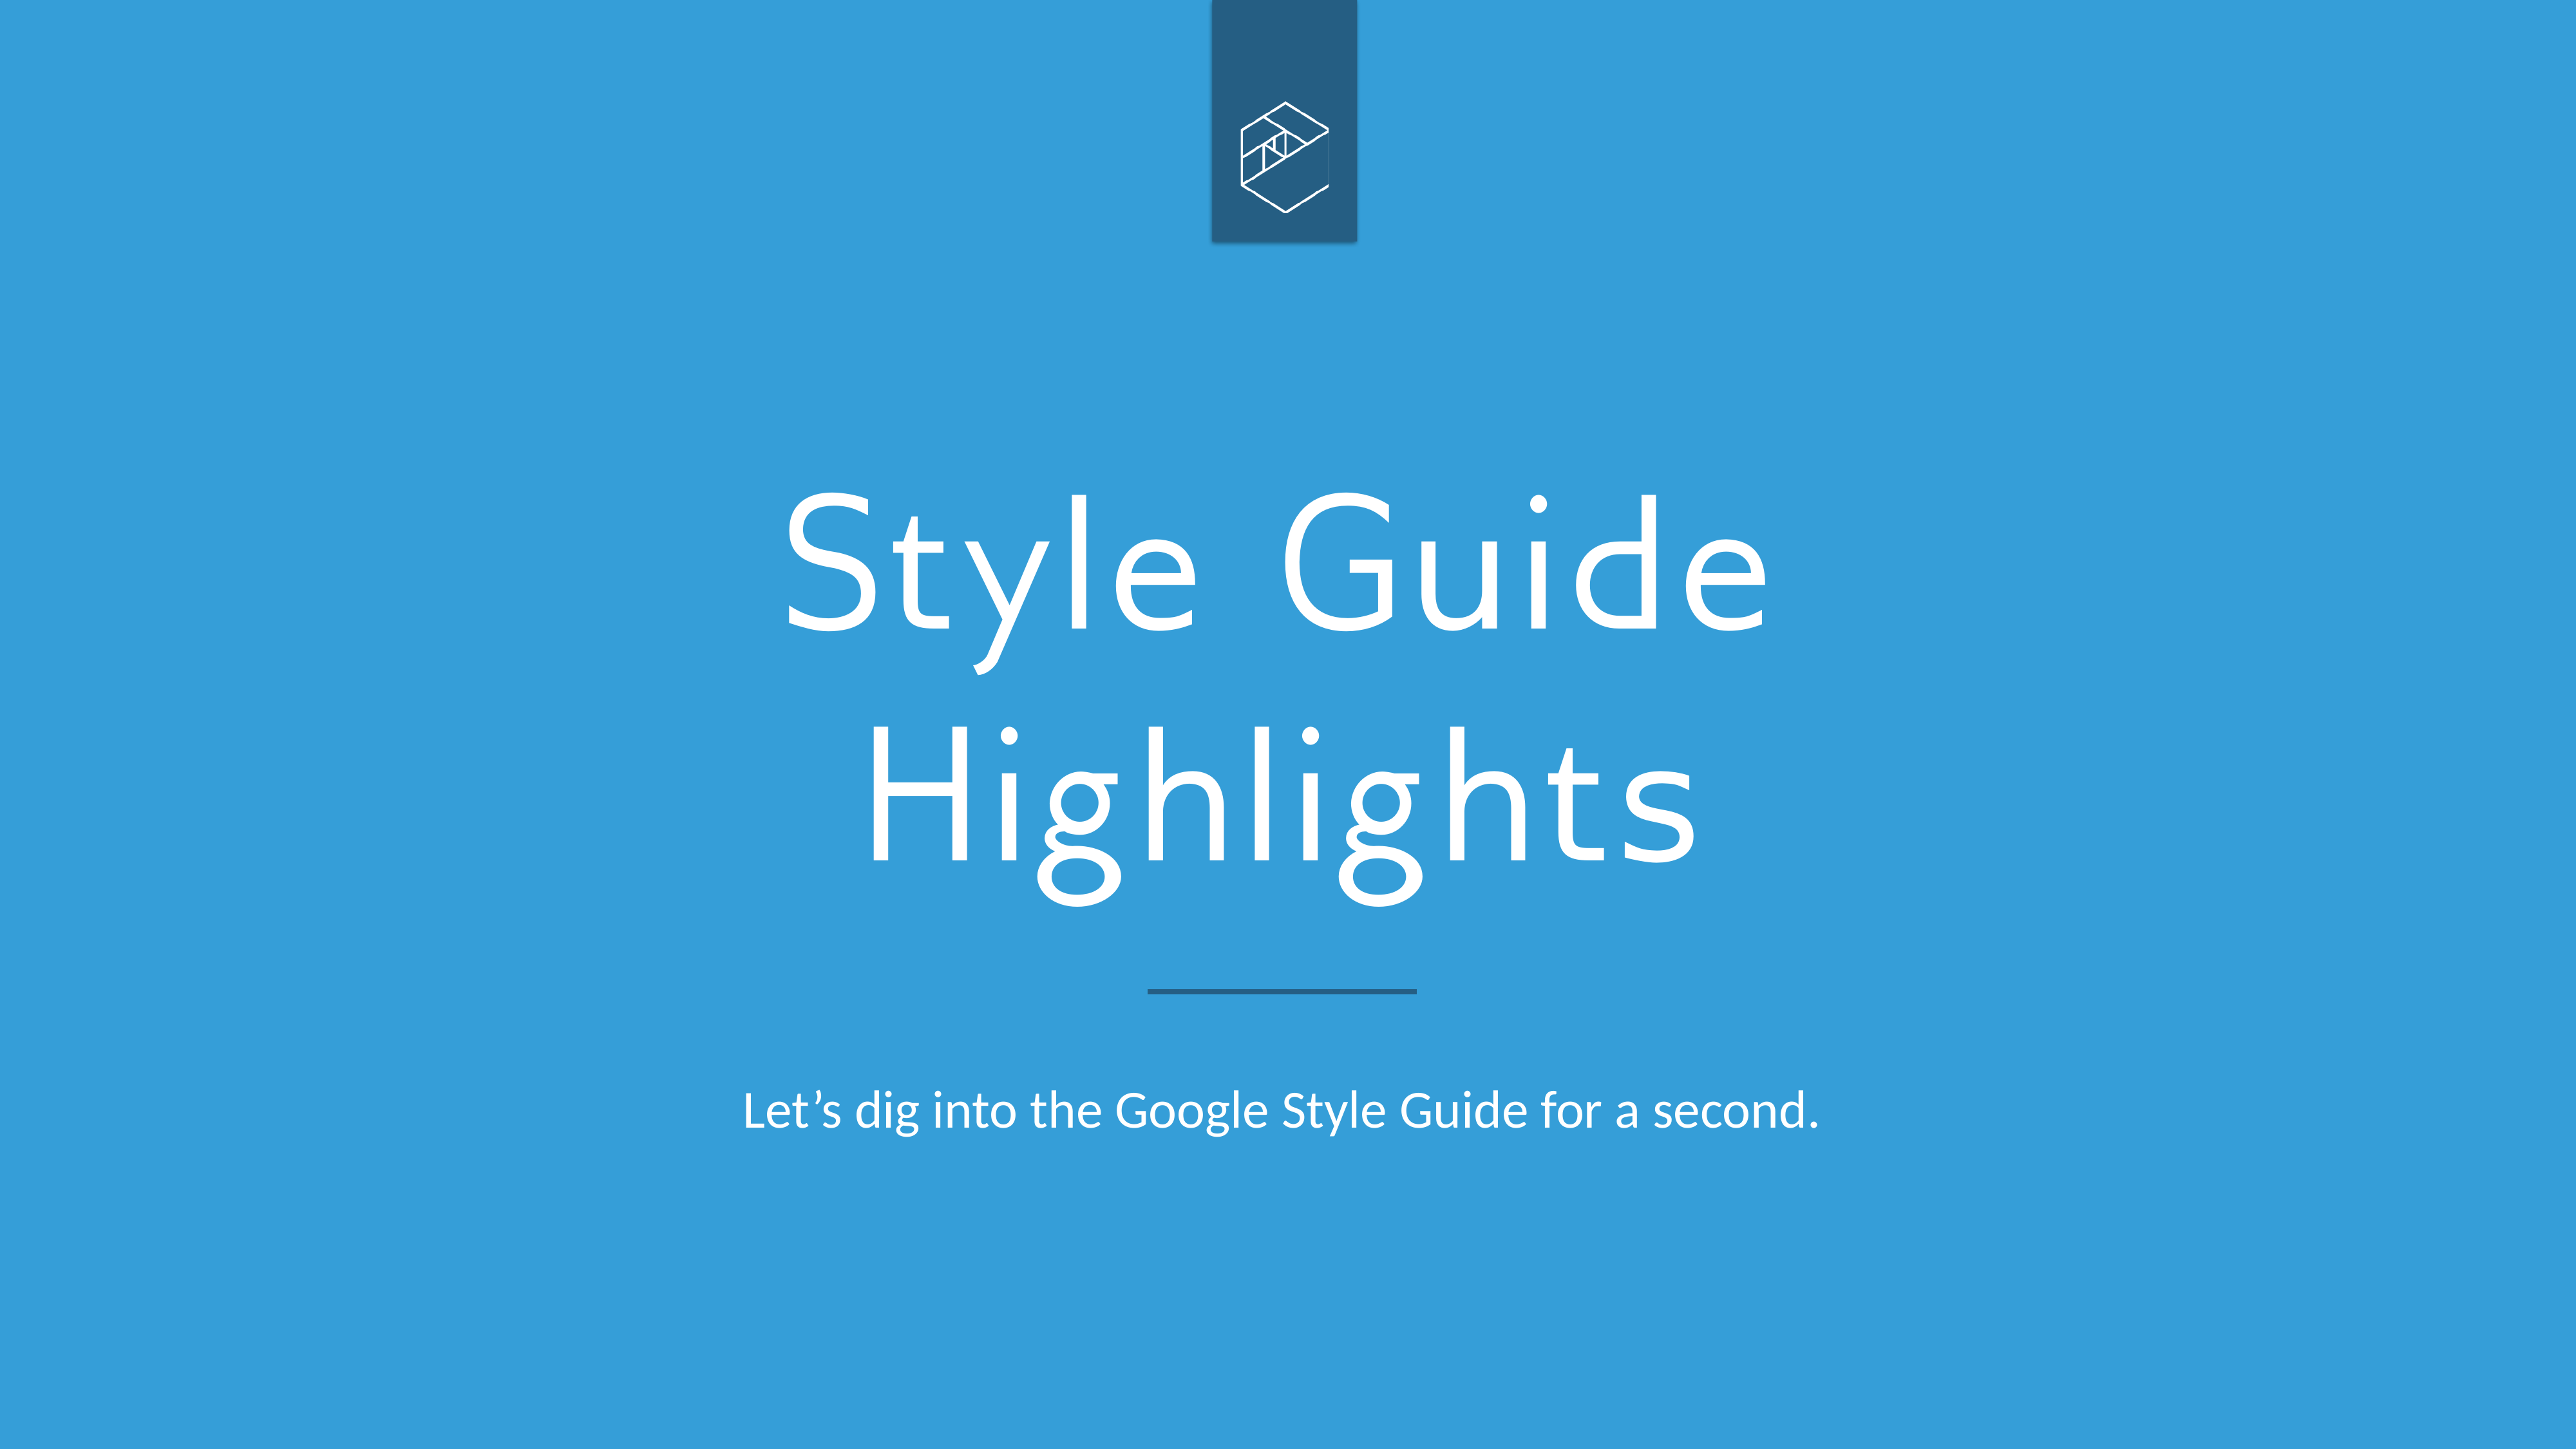

# Style Guide Highlights
Let’s dig into the Google Style Guide for a second.